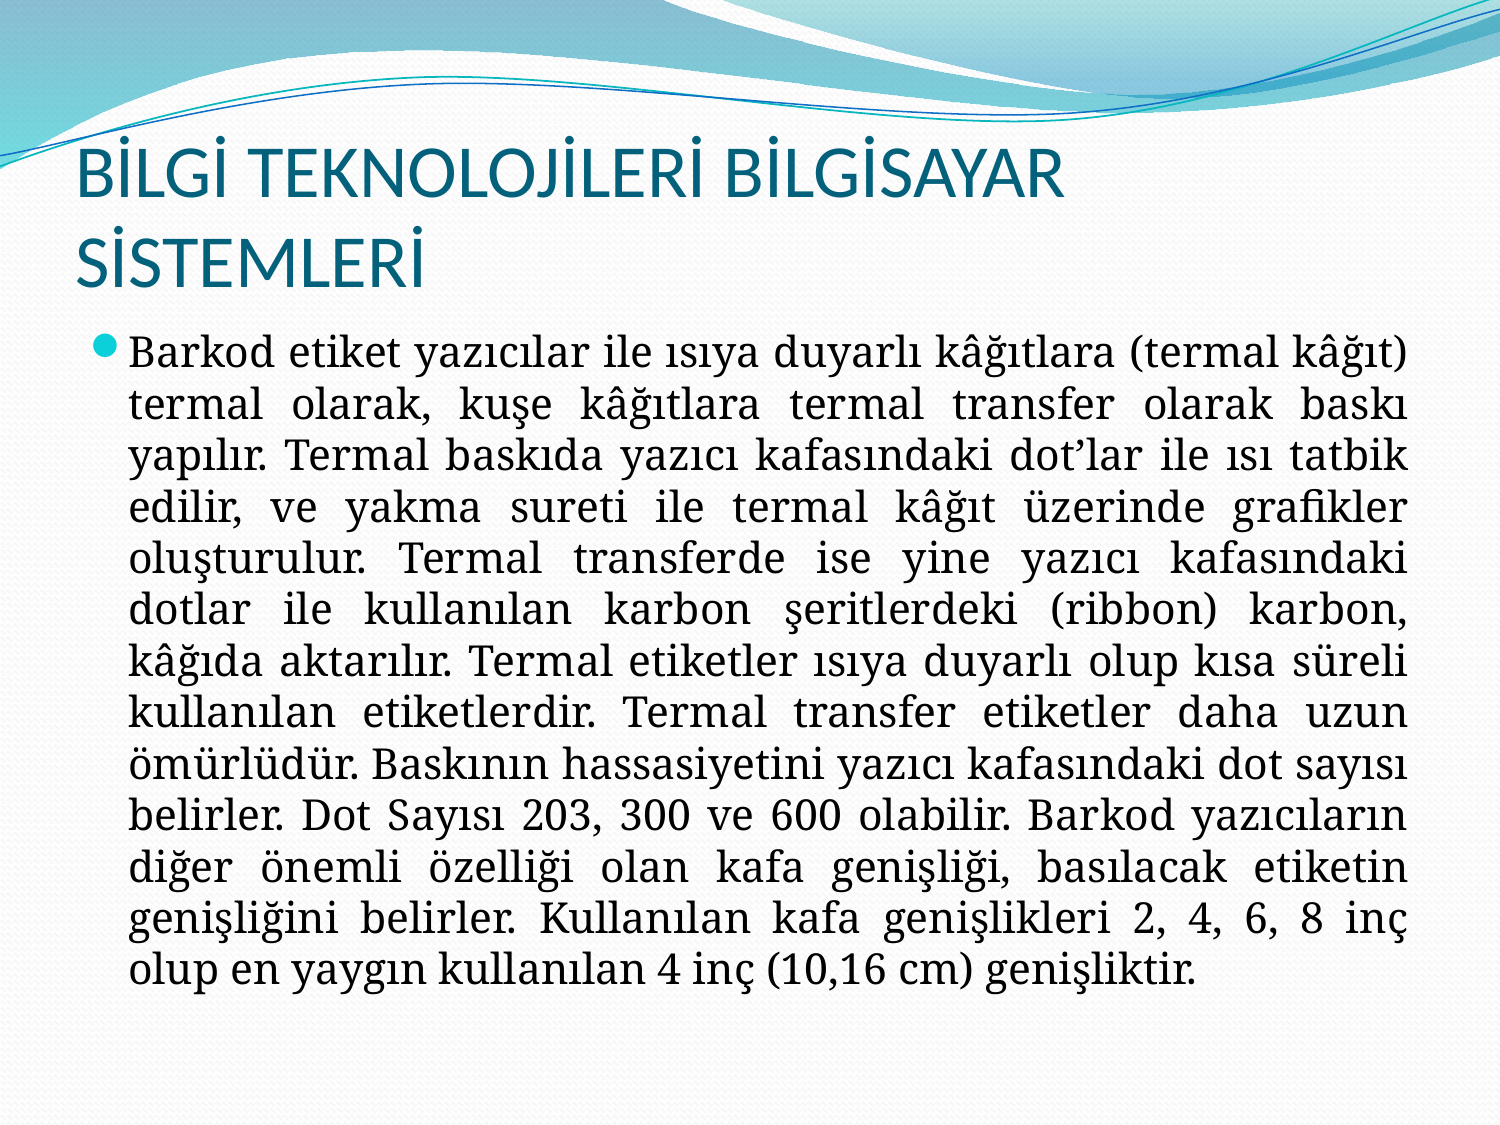

# BİLGİ TEKNOLOJİLERİ BİLGİSAYAR SİSTEMLERİ
Barkod etiket yazıcılar ile ısıya duyarlı kâğıtlara (termal kâğıt) termal olarak, kuşe kâğıtlara termal transfer olarak baskı yapılır. Termal baskıda yazıcı kafasındaki dot’lar ile ısı tatbik edilir, ve yakma sureti ile termal kâğıt üzerinde grafikler oluşturulur. Termal transferde ise yine yazıcı kafasındaki dotlar ile kullanılan karbon şeritlerdeki (ribbon) karbon, kâğıda aktarılır. Termal etiketler ısıya duyarlı olup kısa süreli kullanılan etiketlerdir. Termal transfer etiketler daha uzun ömürlüdür. Baskının hassasiyetini yazıcı kafasındaki dot sayısı belirler. Dot Sayısı 203, 300 ve 600 olabilir. Barkod yazıcıların diğer önemli özelliği olan kafa genişliği, basılacak etiketin genişliğini belirler. Kullanılan kafa genişlikleri 2, 4, 6, 8 inç olup en yaygın kullanılan 4 inç (10,16 cm) genişliktir.